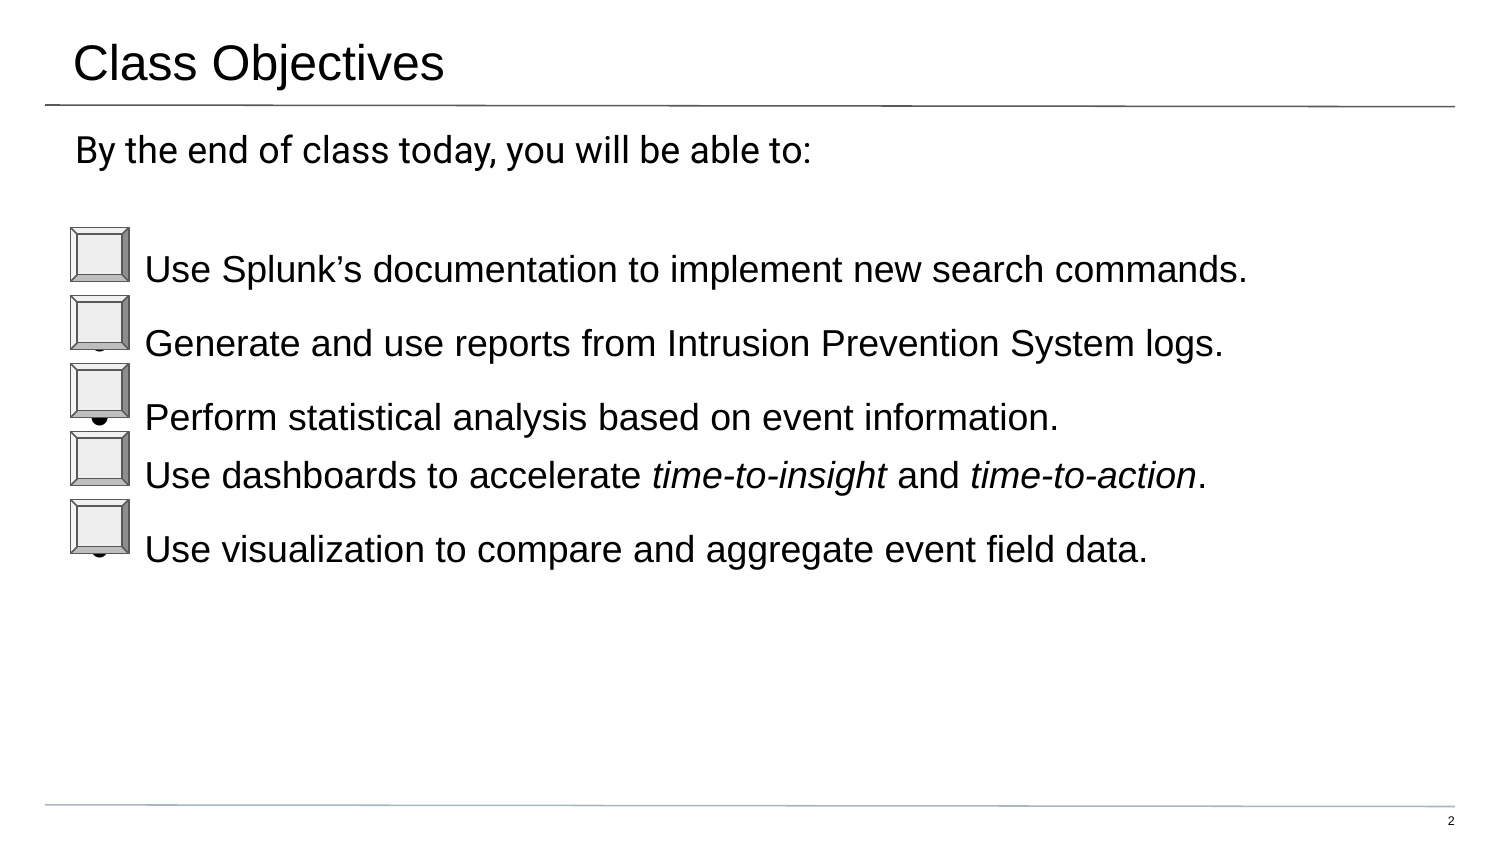

# Class Objectives
By the end of class today, you will be able to:
Use Splunk’s documentation to implement new search commands.
Generate and use reports from Intrusion Prevention System logs.
Perform statistical analysis based on event information.
Use dashboards to accelerate time-to-insight and time-to-action.
Use visualization to compare and aggregate event field data.

2